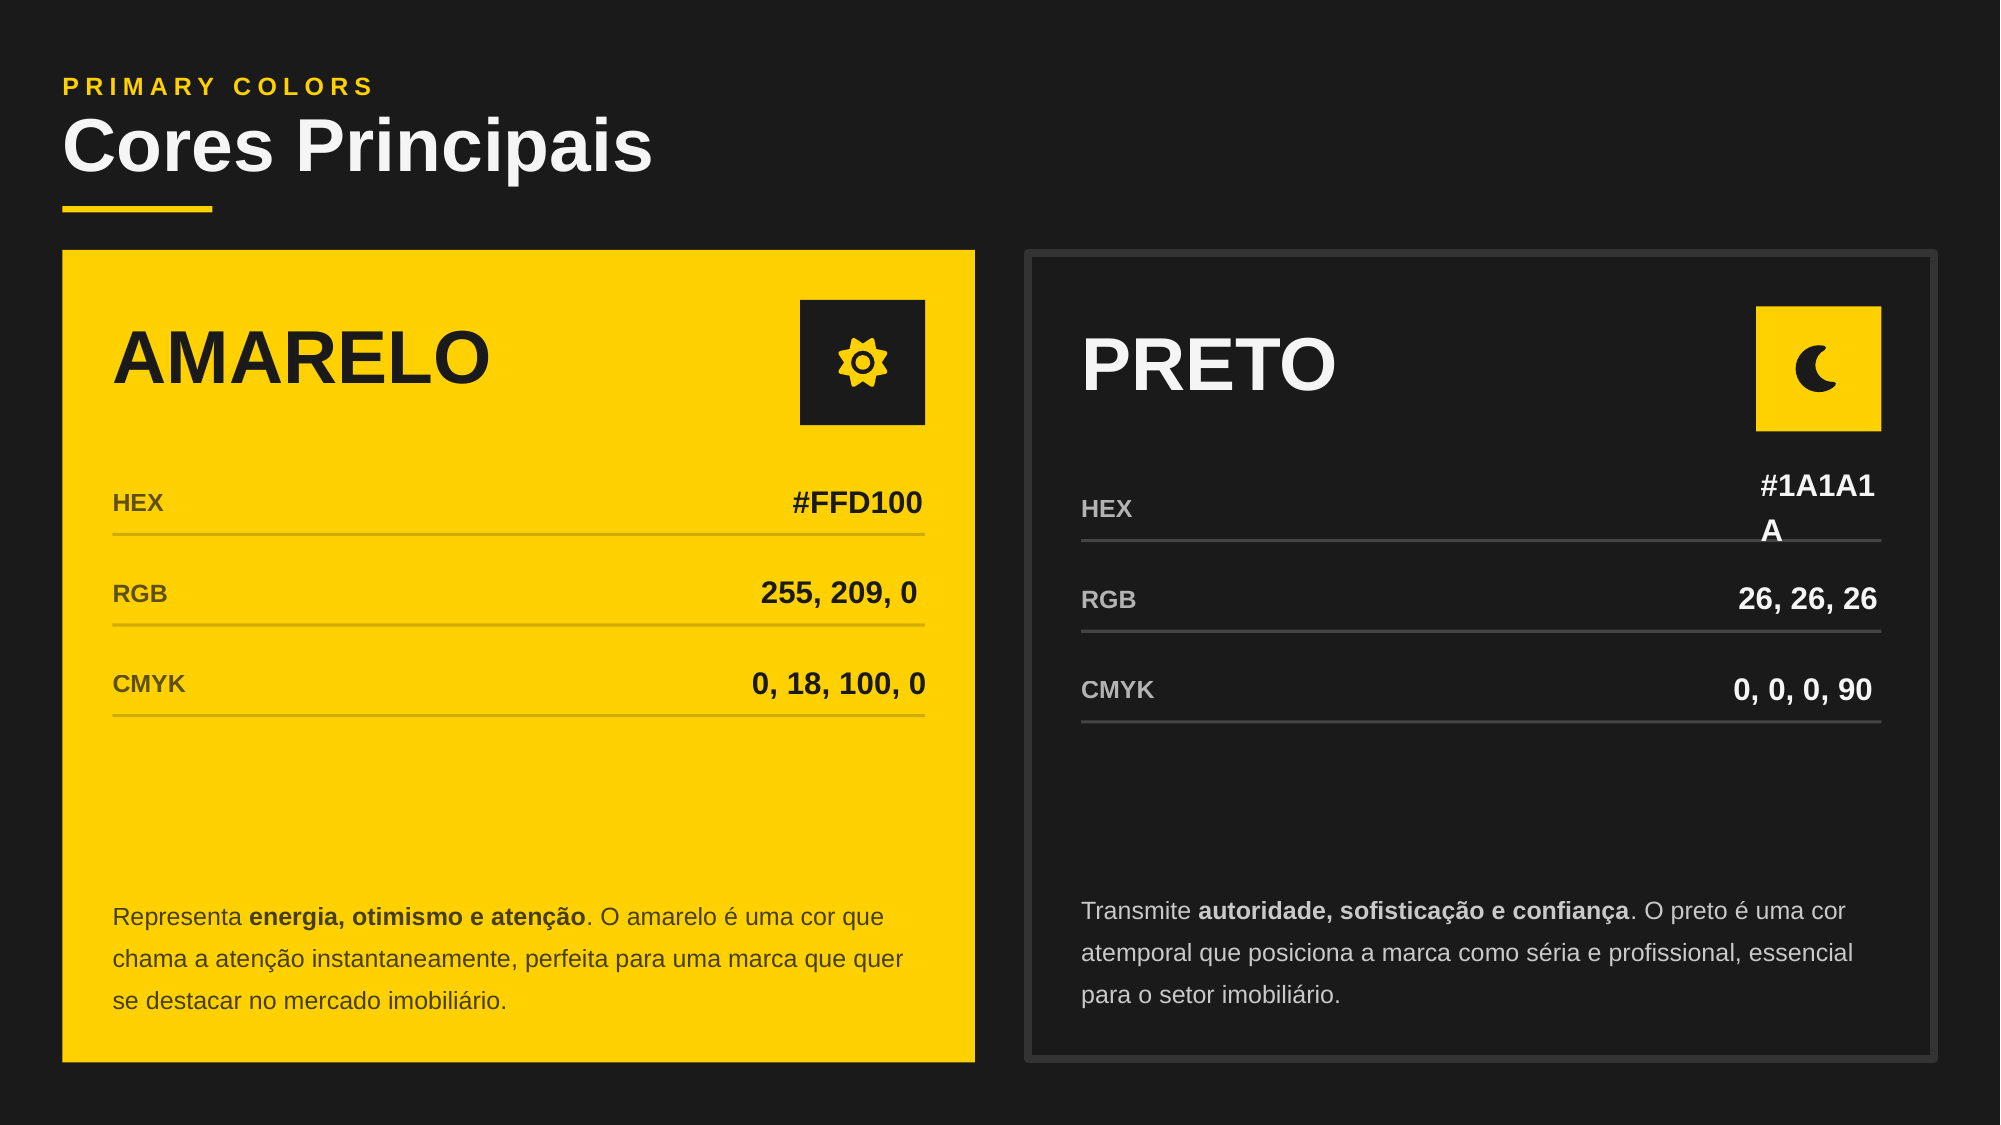

PRIMARY COLORS
Cores Principais

AMARELO
PRETO

#FFD100
HEX
#1A1A1A
HEX

255, 209, 0
RGB
26, 26, 26
RGB

0, 18, 100, 0
CMYK
0, 0, 0, 90
CMYK

Transmite autoridade, sofisticação e confiança. O preto é uma cor atemporal que posiciona a marca como séria e profissional, essencial para o setor imobiliário.
Representa energia, otimismo e atenção. O amarelo é uma cor que chama a atenção instantaneamente, perfeita para uma marca que quer se destacar no mercado imobiliário.